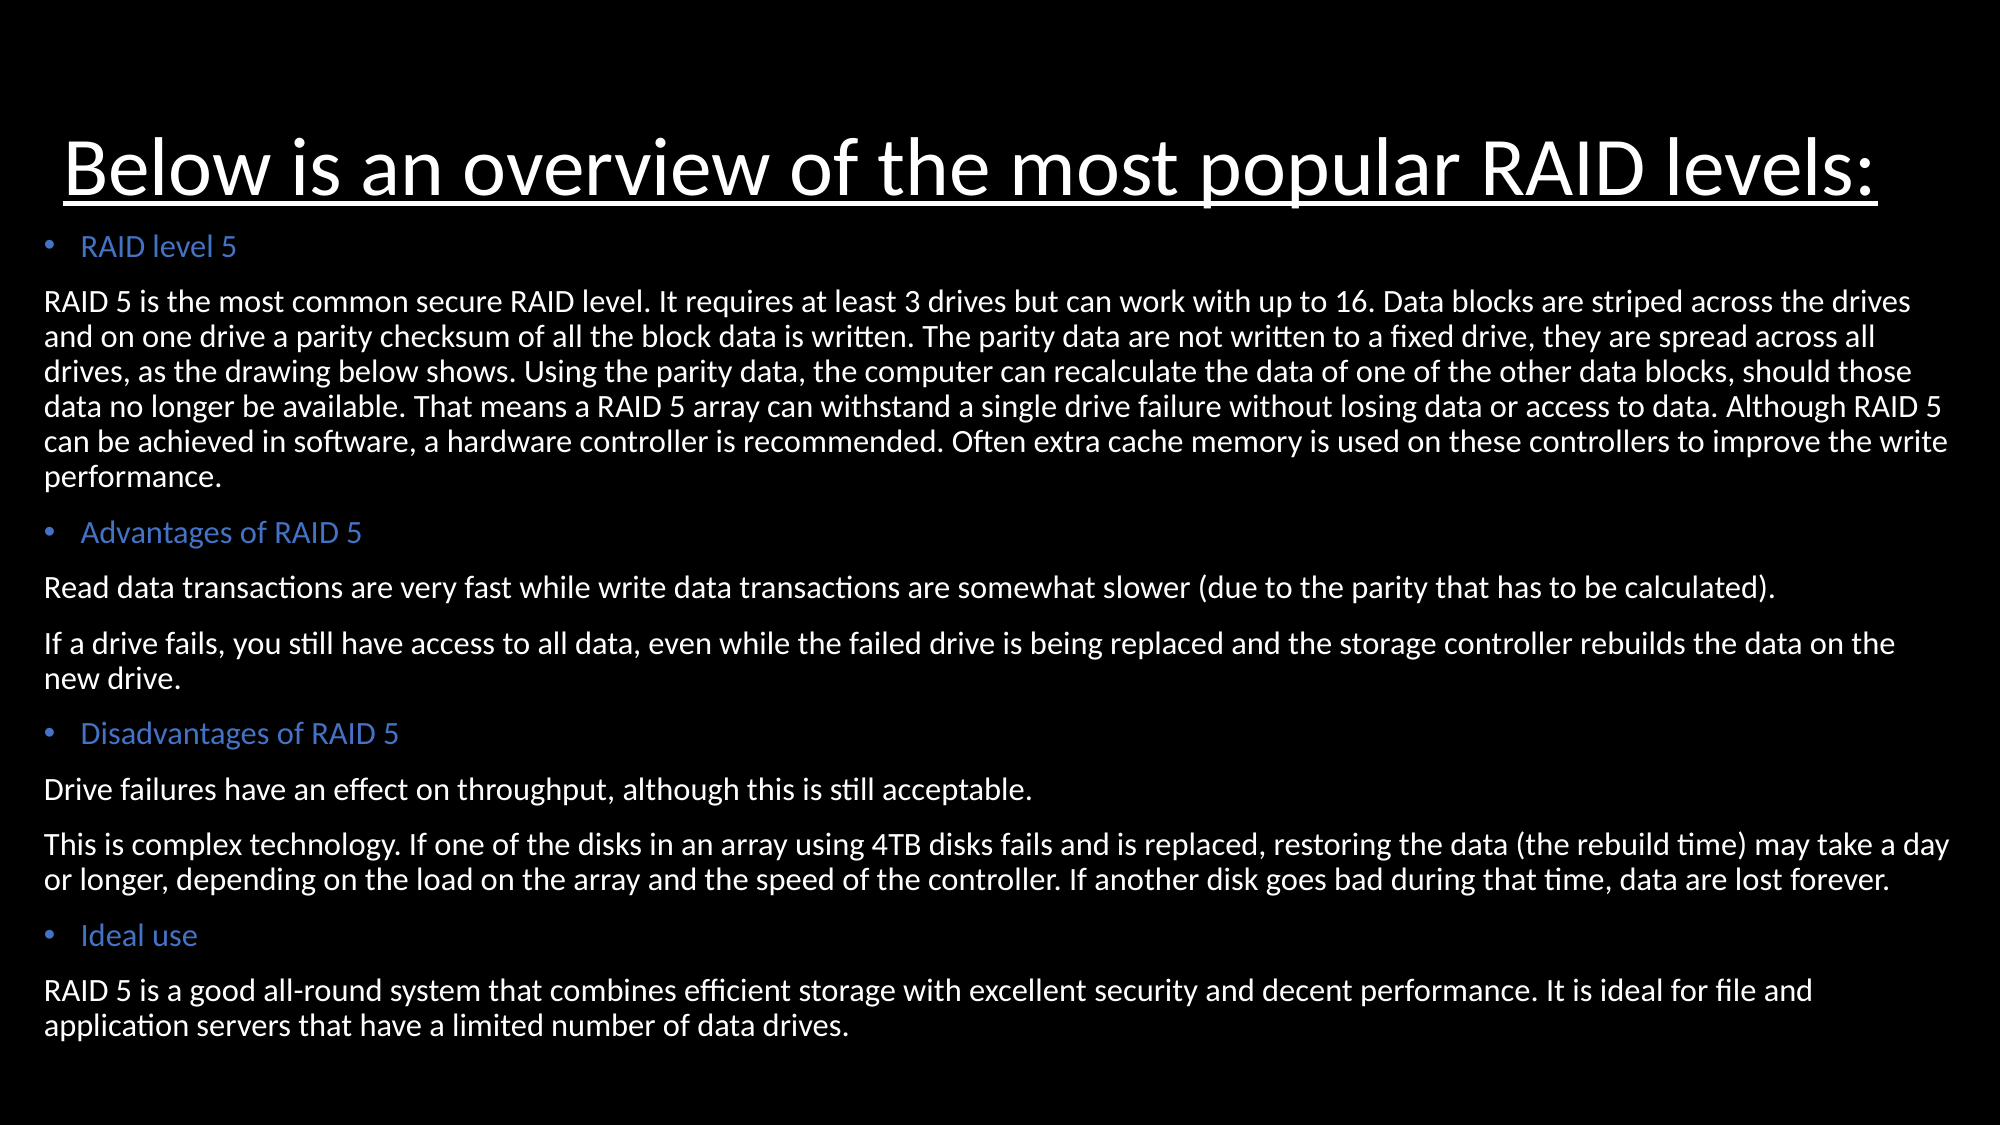

# Below is an overview of the most popular RAID levels:
RAID level 5
RAID 5 is the most common secure RAID level. It requires at least 3 drives but can work with up to 16. Data blocks are striped across the drives and on one drive a parity checksum of all the block data is written. The parity data are not written to a fixed drive, they are spread across all drives, as the drawing below shows. Using the parity data, the computer can recalculate the data of one of the other data blocks, should those data no longer be available. That means a RAID 5 array can withstand a single drive failure without losing data or access to data. Although RAID 5 can be achieved in software, a hardware controller is recommended. Often extra cache memory is used on these controllers to improve the write performance.
Advantages of RAID 5
Read data transactions are very fast while write data transactions are somewhat slower (due to the parity that has to be calculated).
If a drive fails, you still have access to all data, even while the failed drive is being replaced and the storage controller rebuilds the data on the new drive.
Disadvantages of RAID 5
Drive failures have an effect on throughput, although this is still acceptable.
This is complex technology. If one of the disks in an array using 4TB disks fails and is replaced, restoring the data (the rebuild time) may take a day or longer, depending on the load on the array and the speed of the controller. If another disk goes bad during that time, data are lost forever.
Ideal use
RAID 5 is a good all-round system that combines efficient storage with excellent security and decent performance. It is ideal for file and application servers that have a limited number of data drives.